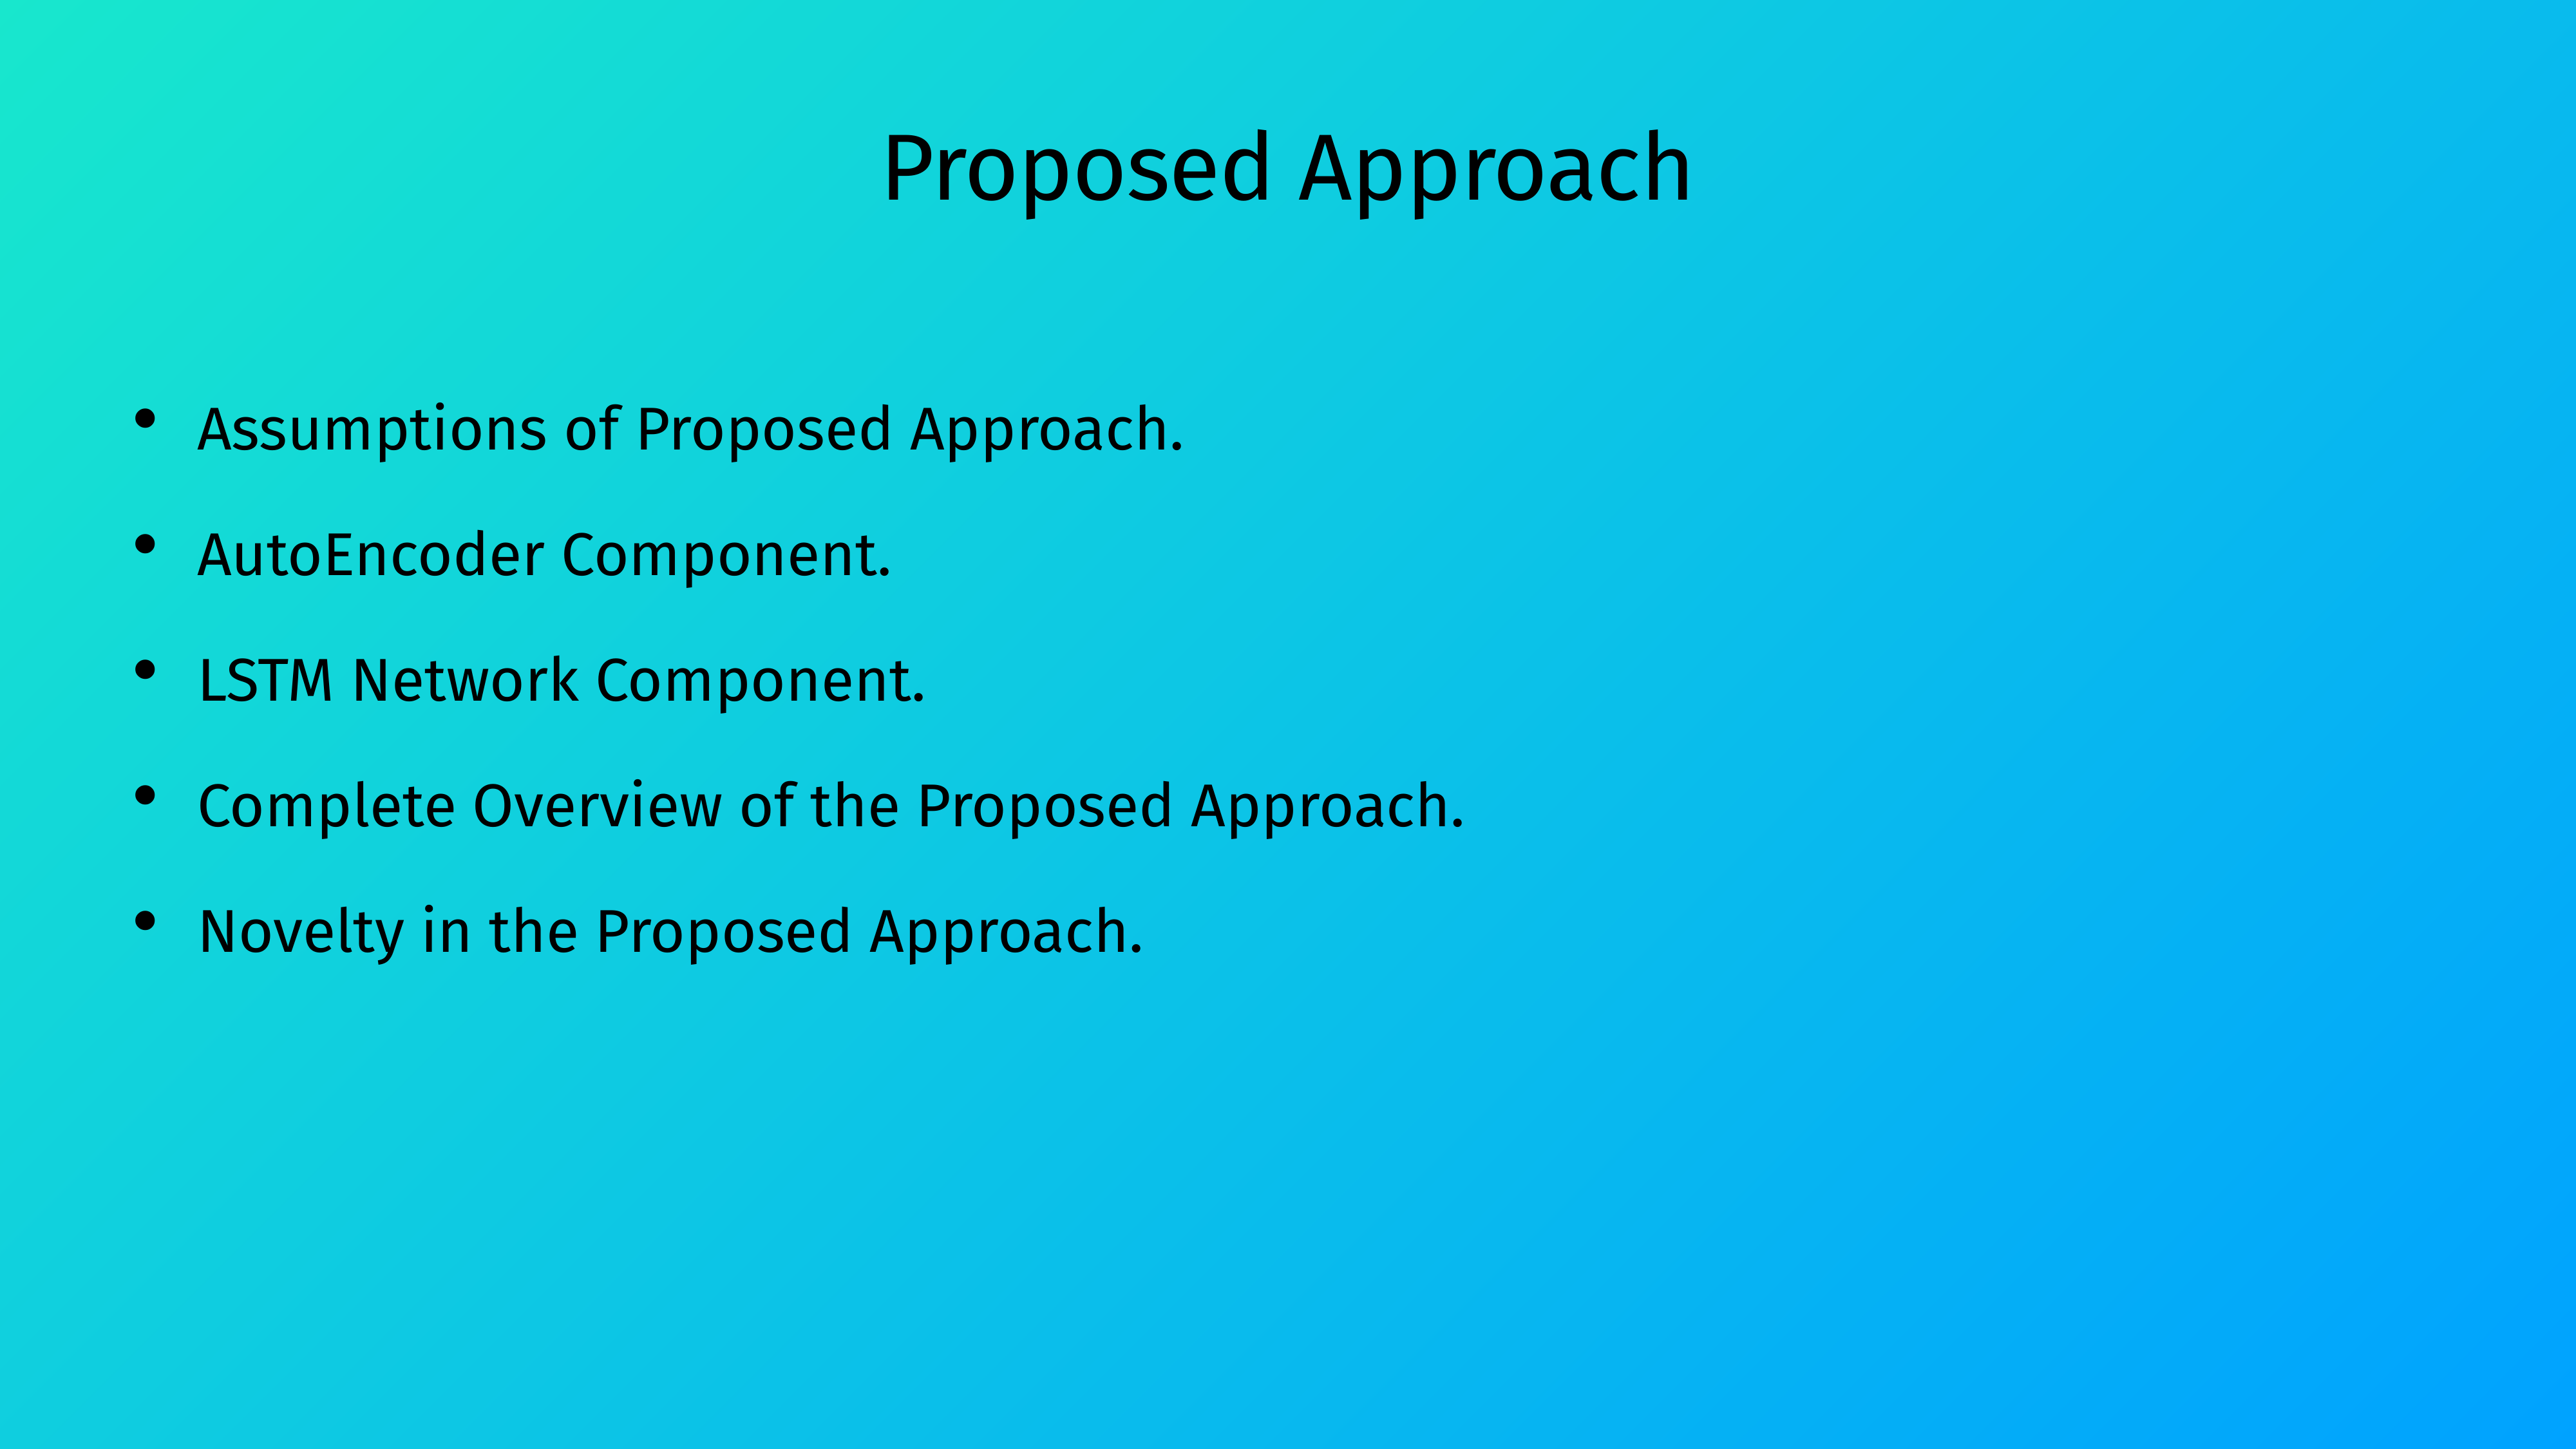

# Proposed Approach
Assumptions of Proposed Approach.
AutoEncoder Component.
LSTM Network Component.
Complete Overview of the Proposed Approach.
Novelty in the Proposed Approach.